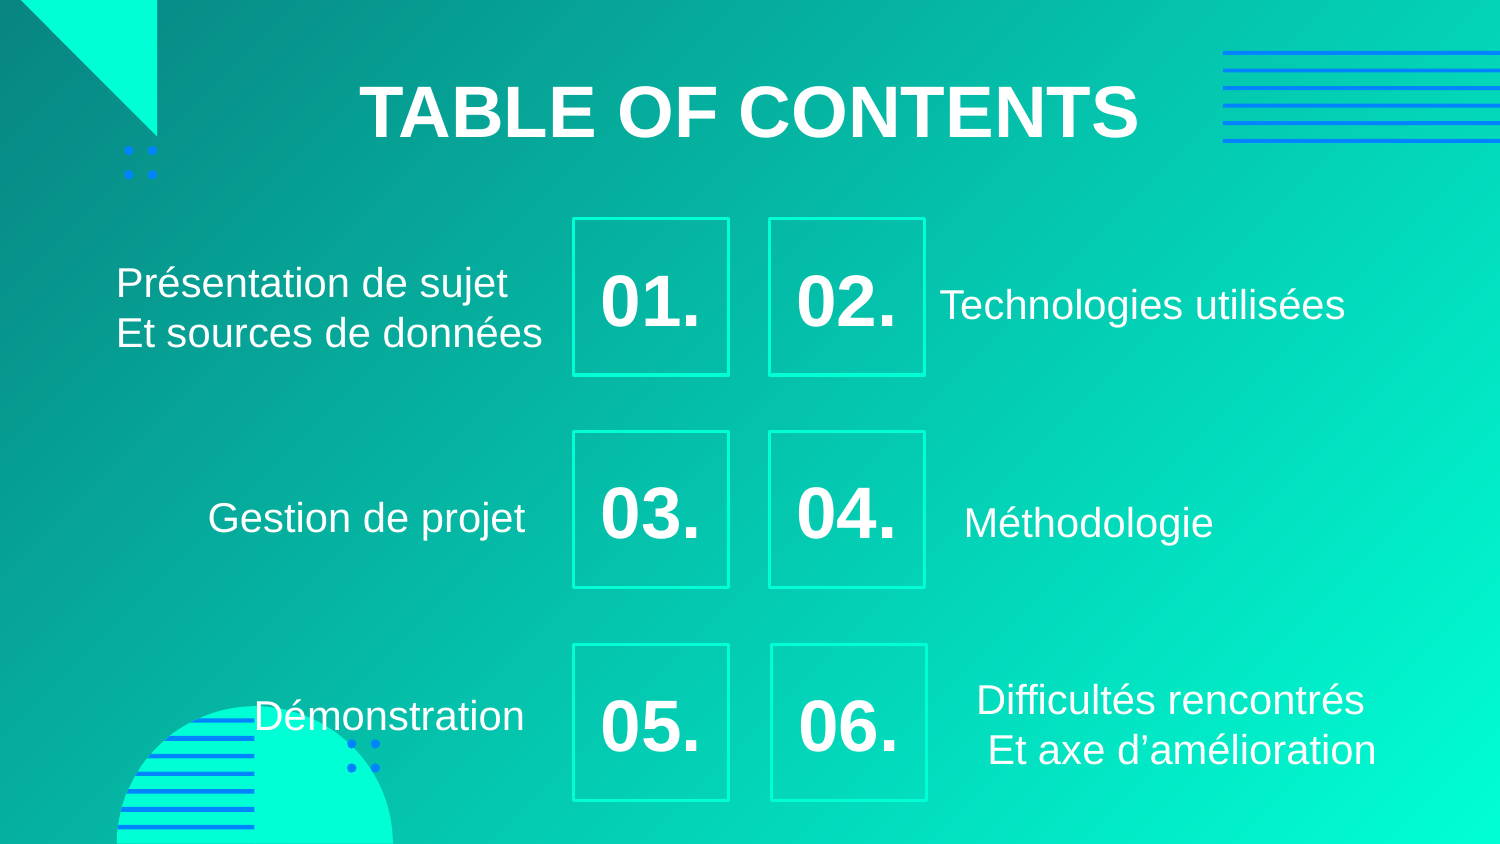

# TABLE OF CONTENTS
01.
02.
Technologies utilisées
Présentation de sujet
Et sources de données
03.
04.
Gestion de projet
Méthodologie
05.
06.
Démonstration
Difficultés rencontrés
Et axe d’amélioration